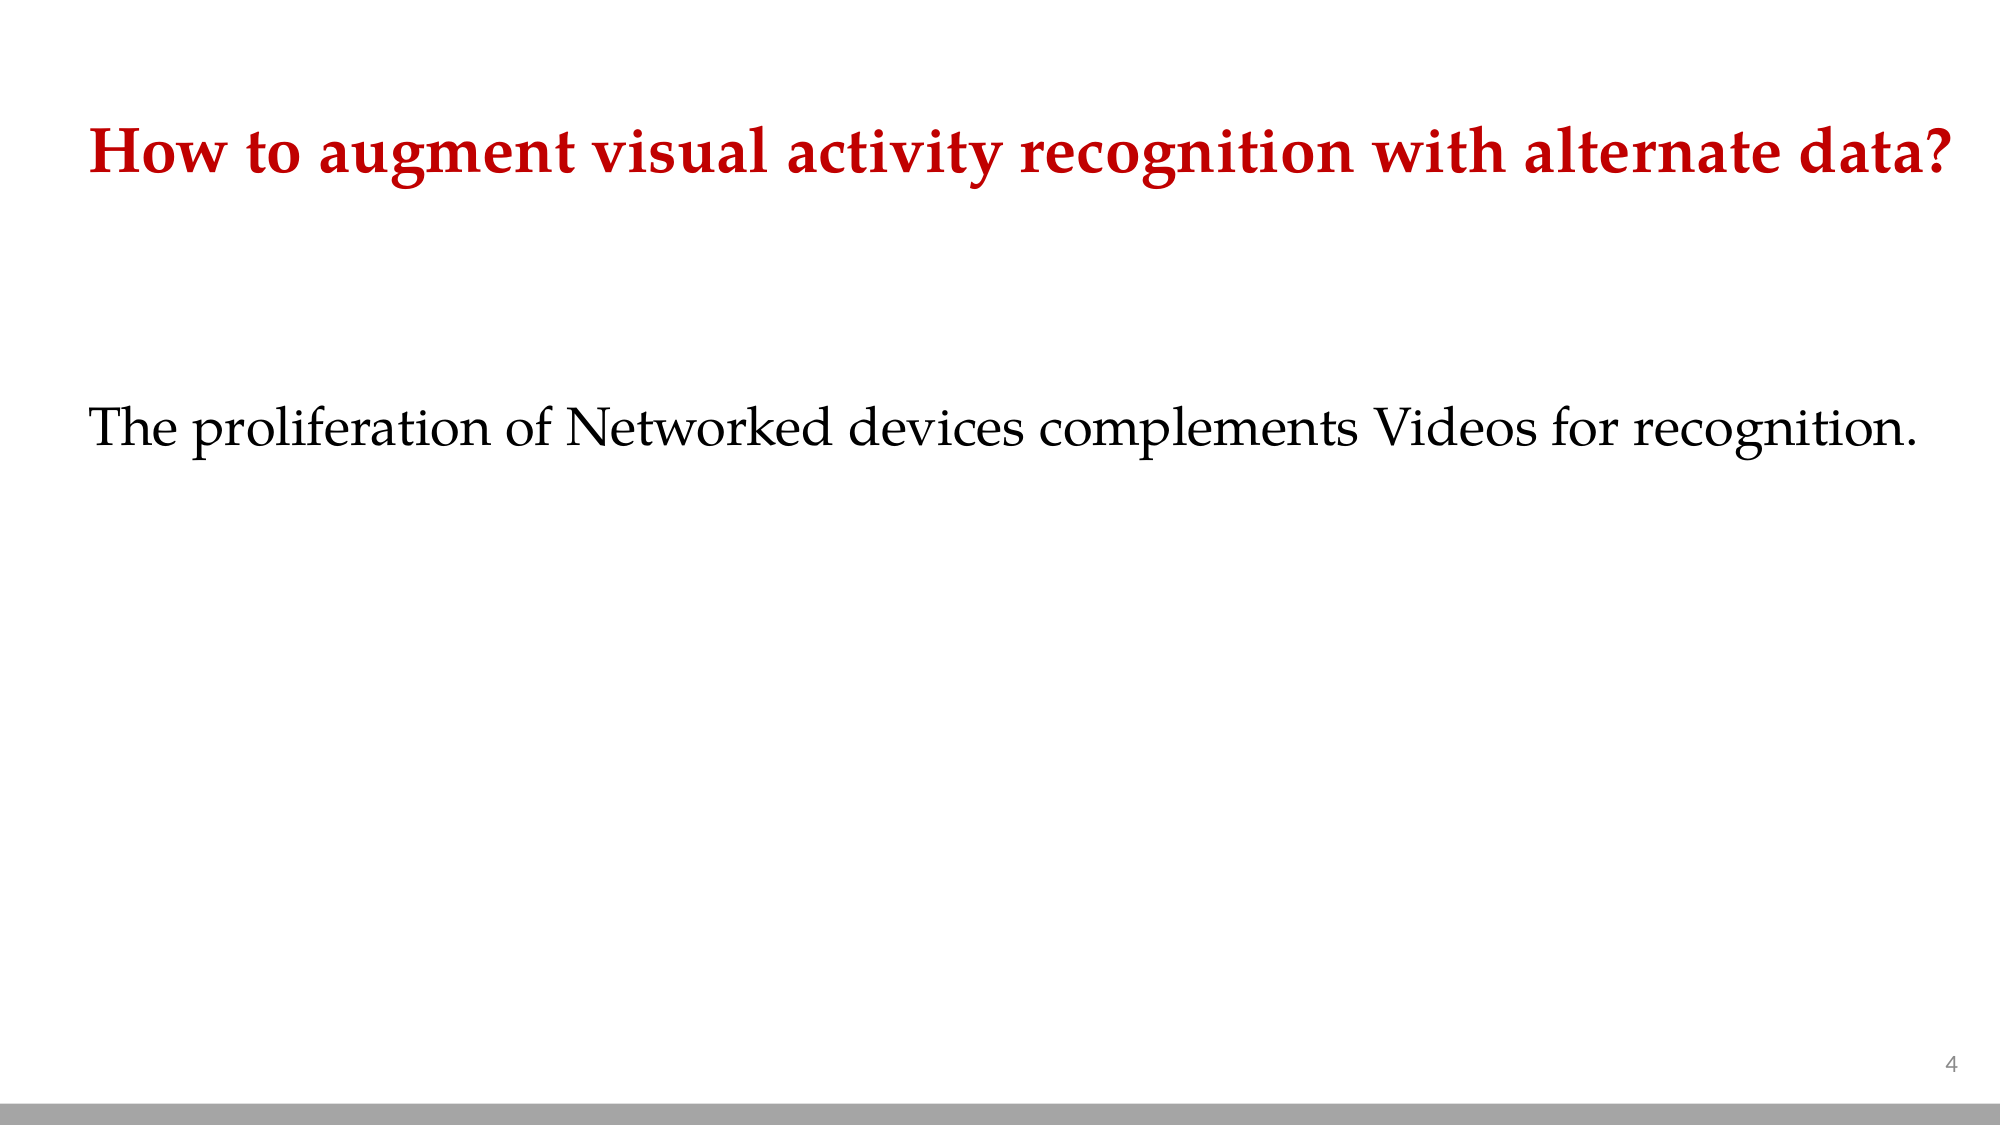

# How to augment visual activity recognition with alternate data?
The proliferation of Networked devices complements Videos for recognition.
4